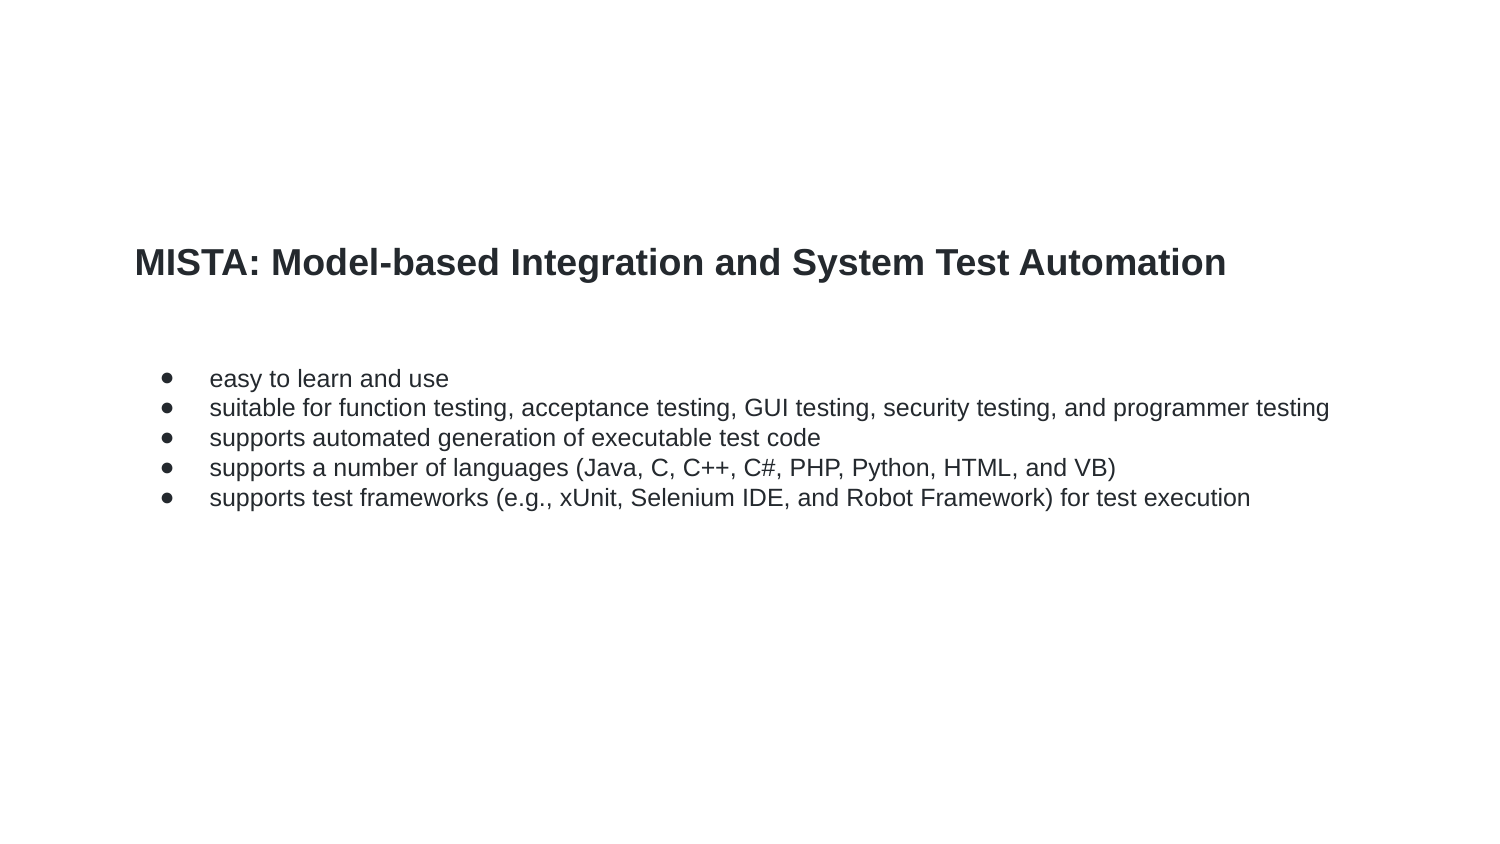

MISTA: Model-based Integration and System Test Automation

easy to learn and use
suitable for function testing, acceptance testing, GUI testing, security testing, and programmer testing
supports automated generation of executable test code
supports a number of languages (Java, C, C++, C#, PHP, Python, HTML, and VB)
supports test frameworks (e.g., xUnit, Selenium IDE, and Robot Framework) for test execution